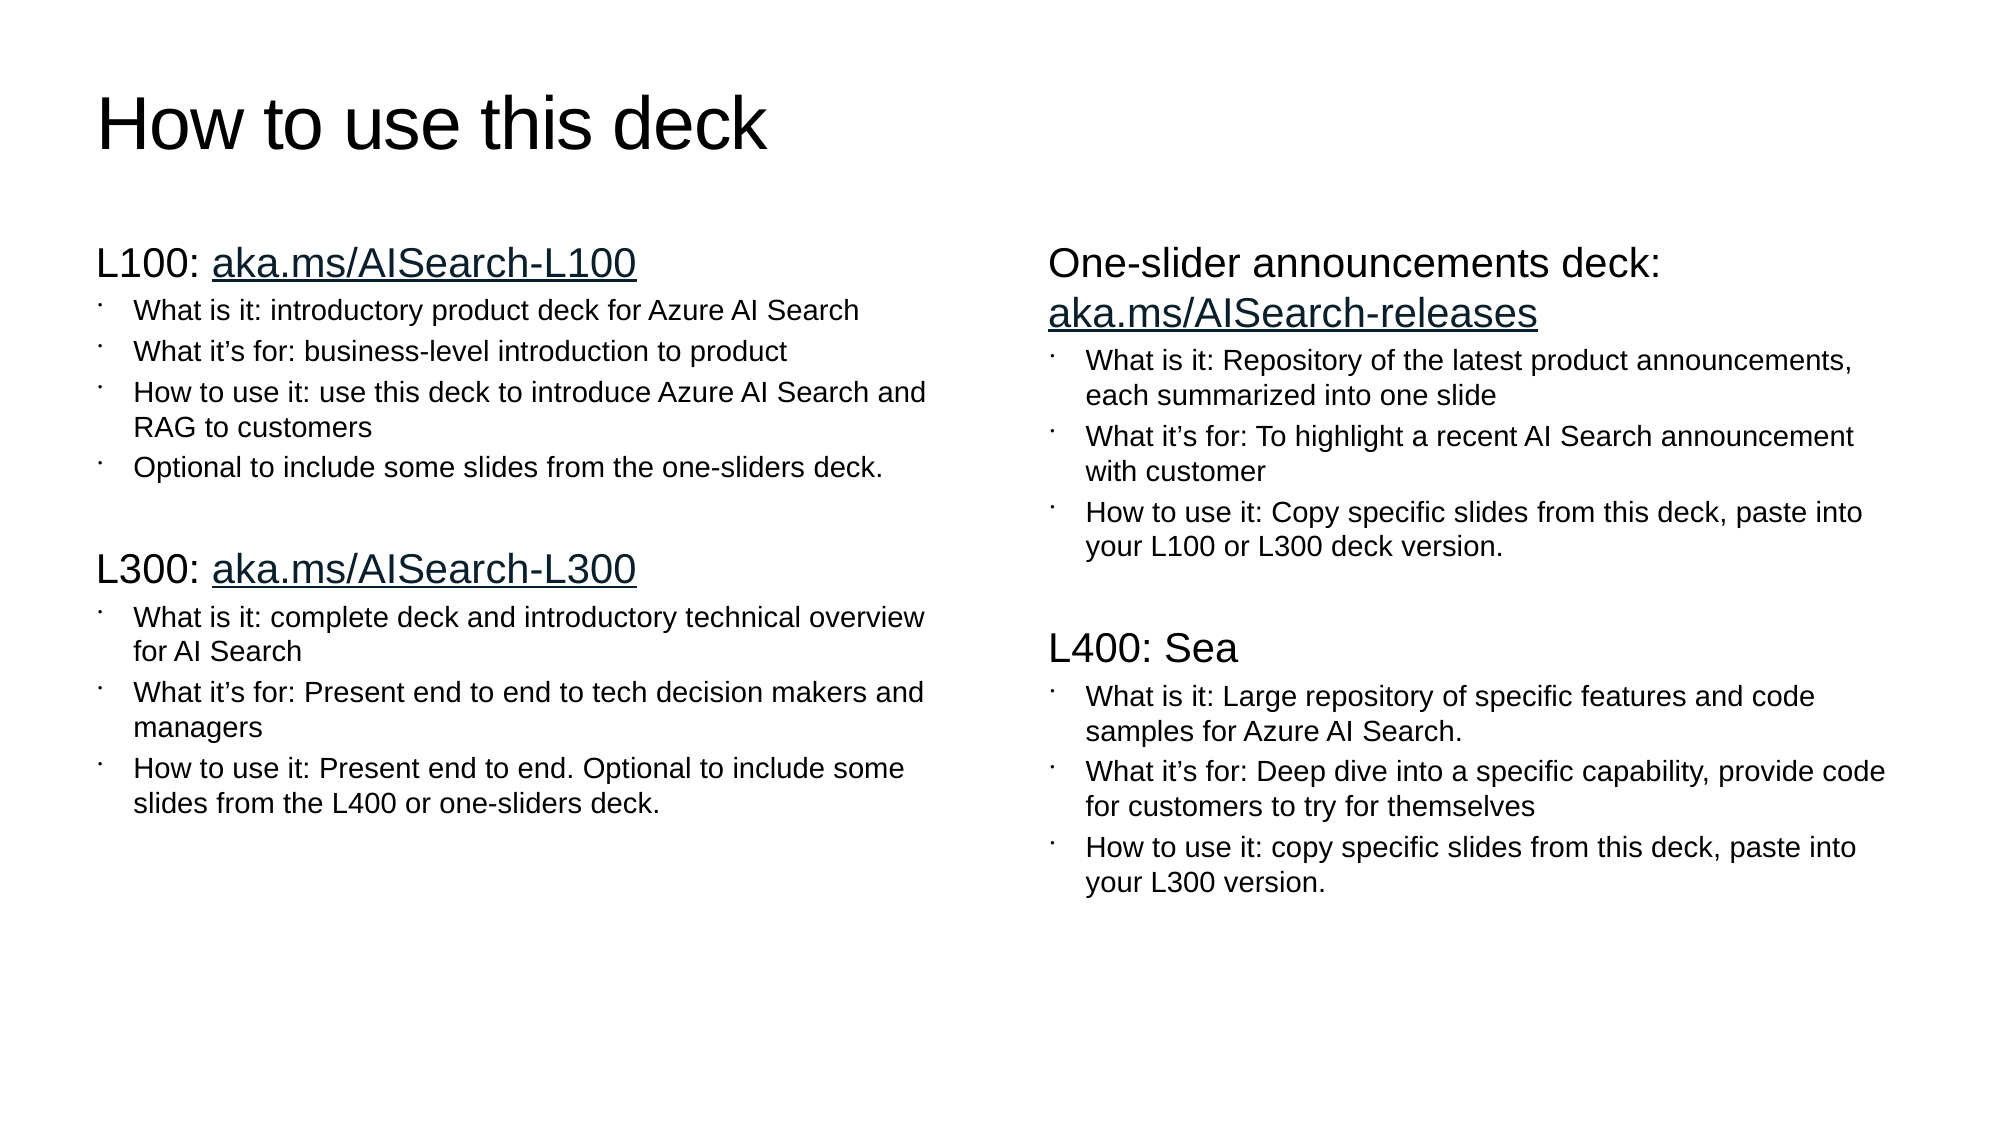

# How to use this deck
L100: aka.ms/AISearch-L100
What is it: introductory product deck for Azure AI Search
What it’s for: business-level introduction to product
How to use it: use this deck to introduce Azure AI Search and RAG to customers
Optional to include some slides from the one-sliders deck.
L300: aka.ms/AISearch-L300
What is it: complete deck and introductory technical overview for AI Search
What it’s for: Present end to end to tech decision makers and managers
How to use it: Present end to end. Optional to include some slides from the L400 or one-sliders deck.
One-slider announcements deck: aka.ms/AISearch-releases
What is it: Repository of the latest product announcements, each summarized into one slide
What it’s for: To highlight a recent AI Search announcement with customer
How to use it: Copy specific slides from this deck, paste into your L100 or L300 deck version.
L400: Sea
What is it: Large repository of specific features and code samples for Azure AI Search.
What it’s for: Deep dive into a specific capability, provide code for customers to try for themselves
How to use it: copy specific slides from this deck, paste into your L300 version.